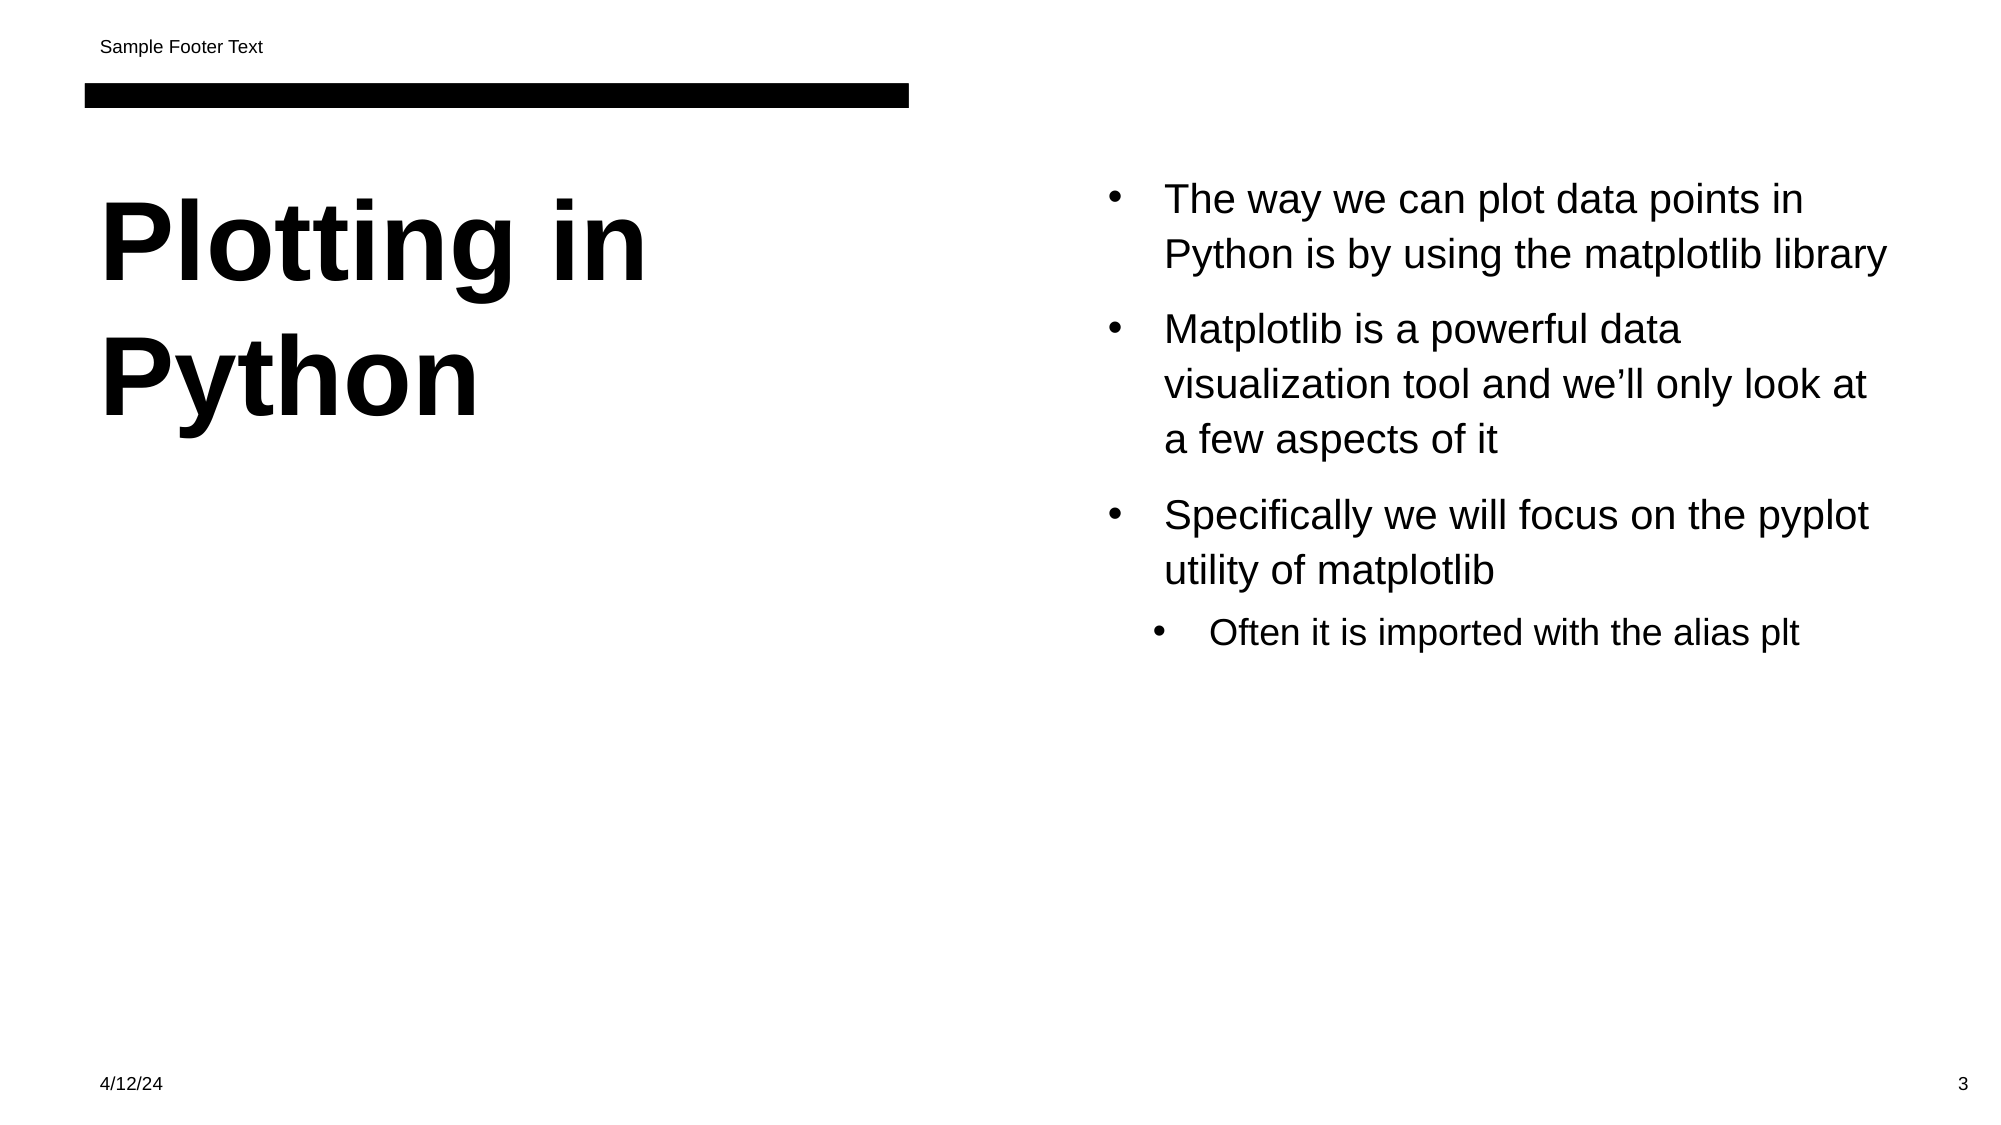

Sample Footer Text
The way we can plot data points in Python is by using the matplotlib library
Matplotlib is a powerful data visualization tool and we’ll only look at a few aspects of it
Specifically we will focus on the pyplot utility of matplotlib
Often it is imported with the alias plt
# Plotting in Python
4/12/24
3